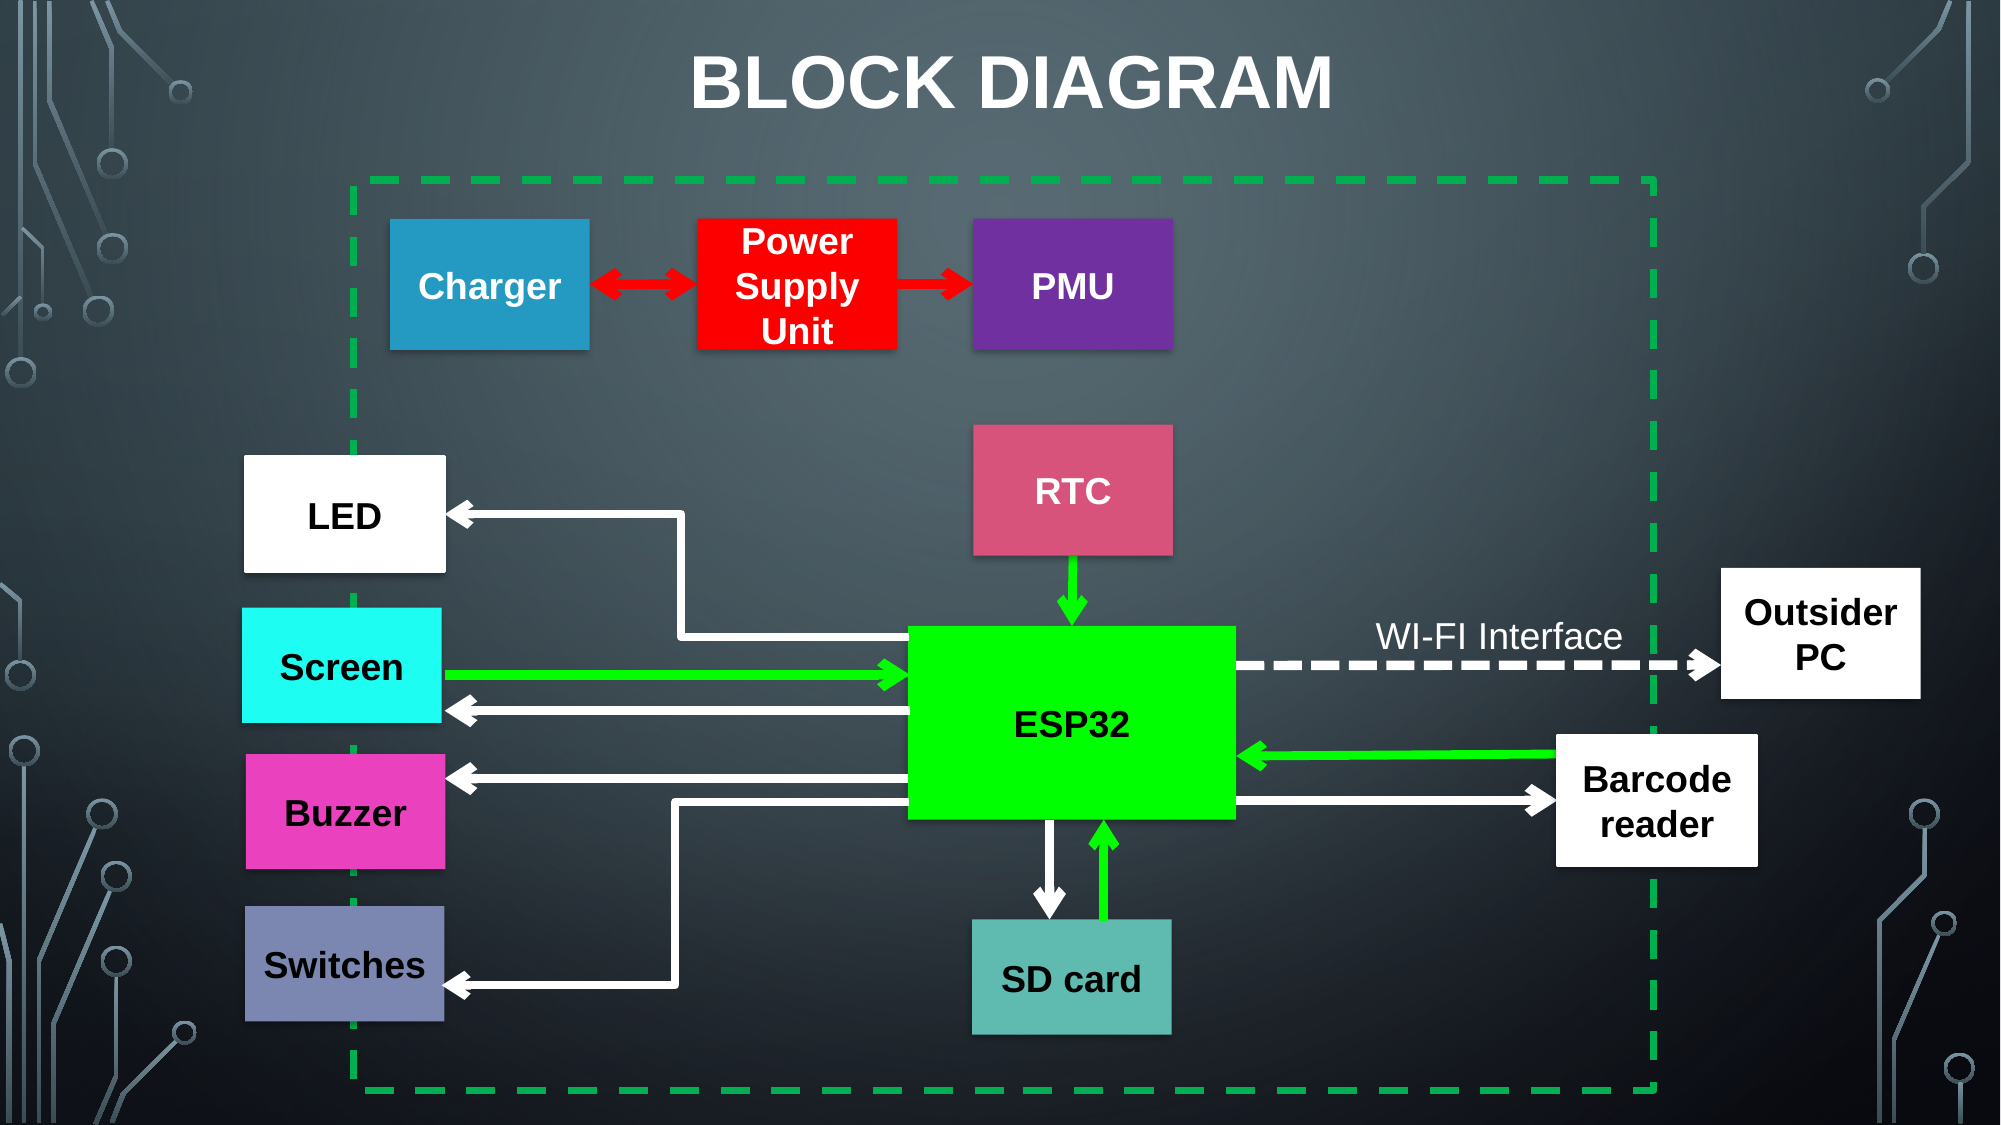

# Block diagram

Power Supply Unit
PMU
Charger
RTC
LED
Outsider PC
WI-FI Interface
Screen
ESP32
Barcode reader
Buzzer
Switches
SD card